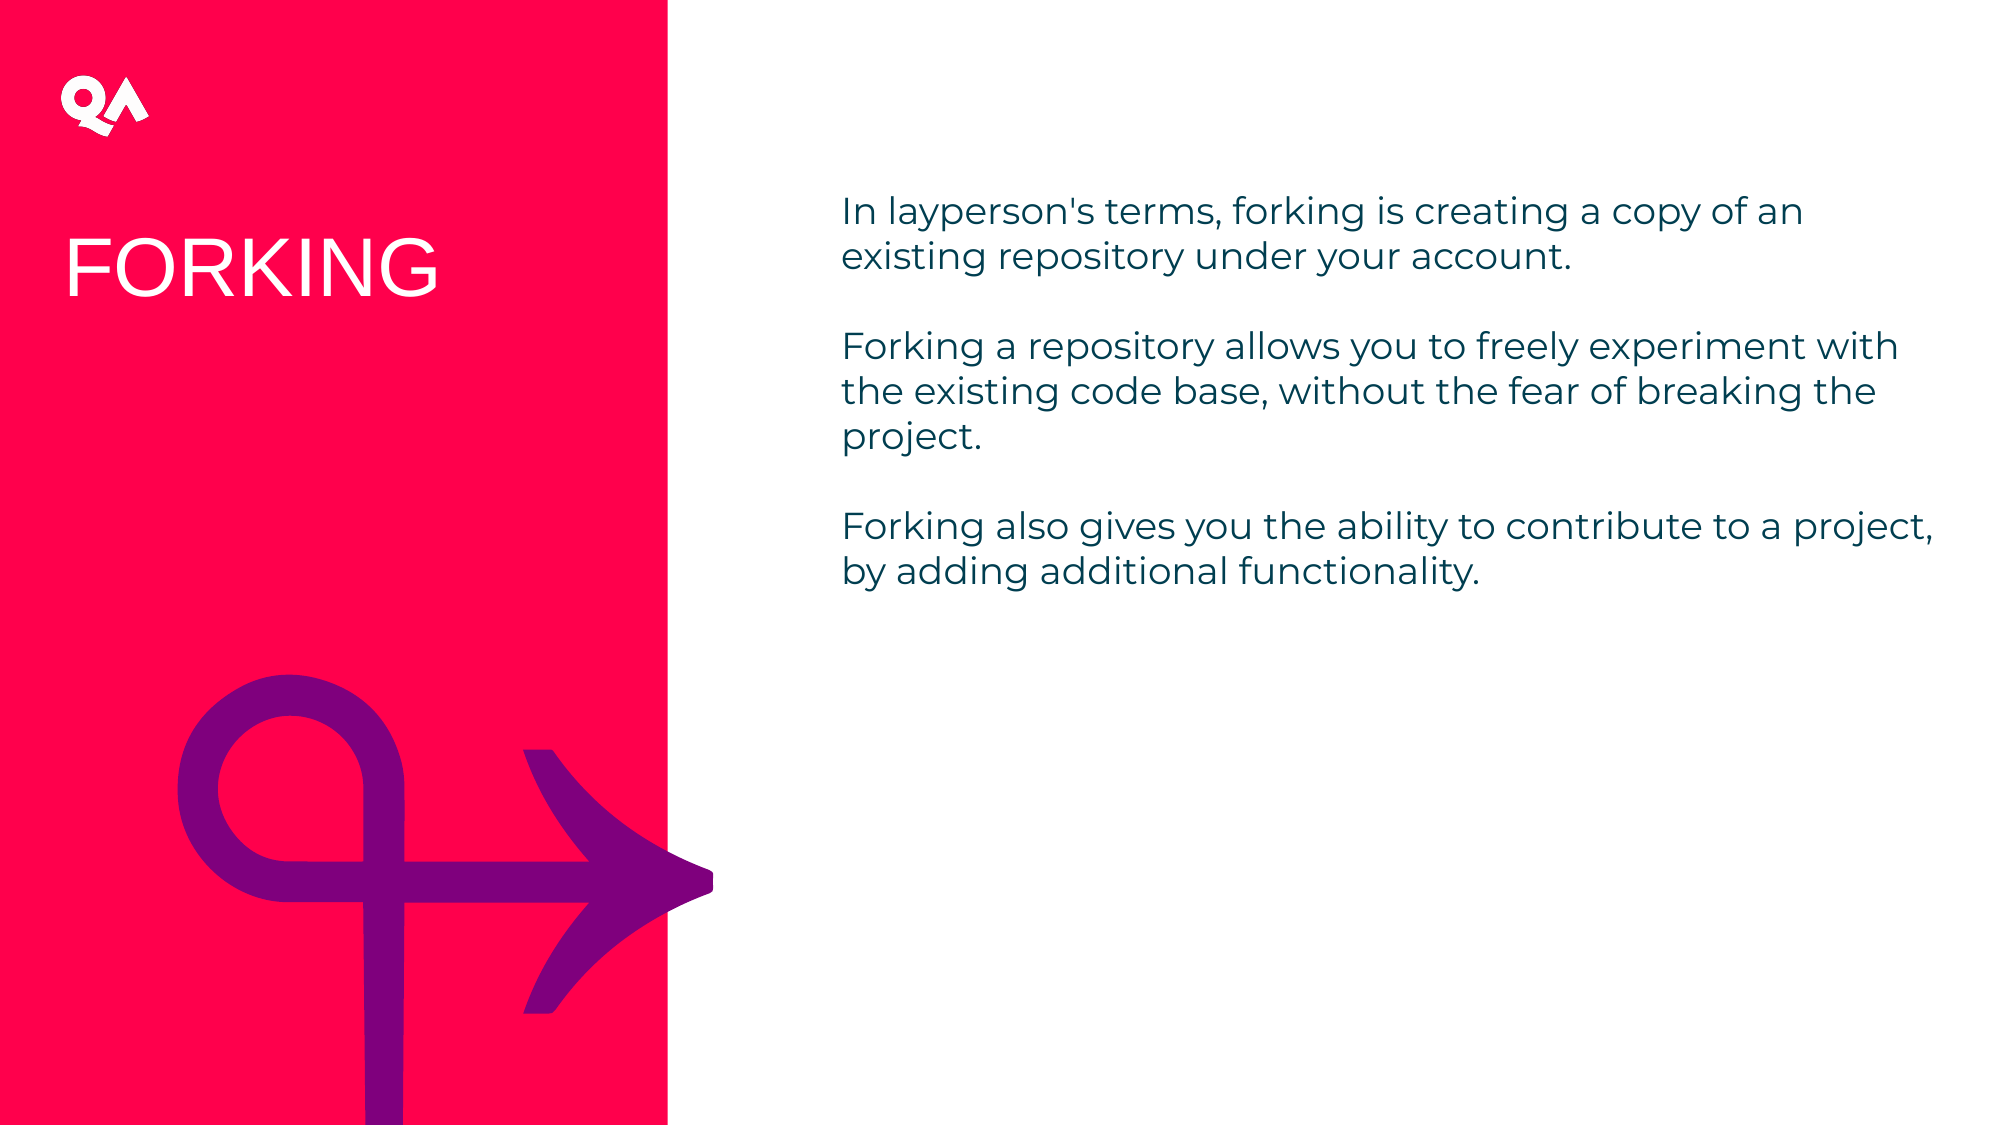

In layperson's terms, forking is creating a copy of an existing repository under your account.

Forking a repository allows you to freely experiment with the existing code base, without the fear of breaking the project.
Forking also gives you the ability to contribute to a project, by adding additional functionality.
Forking